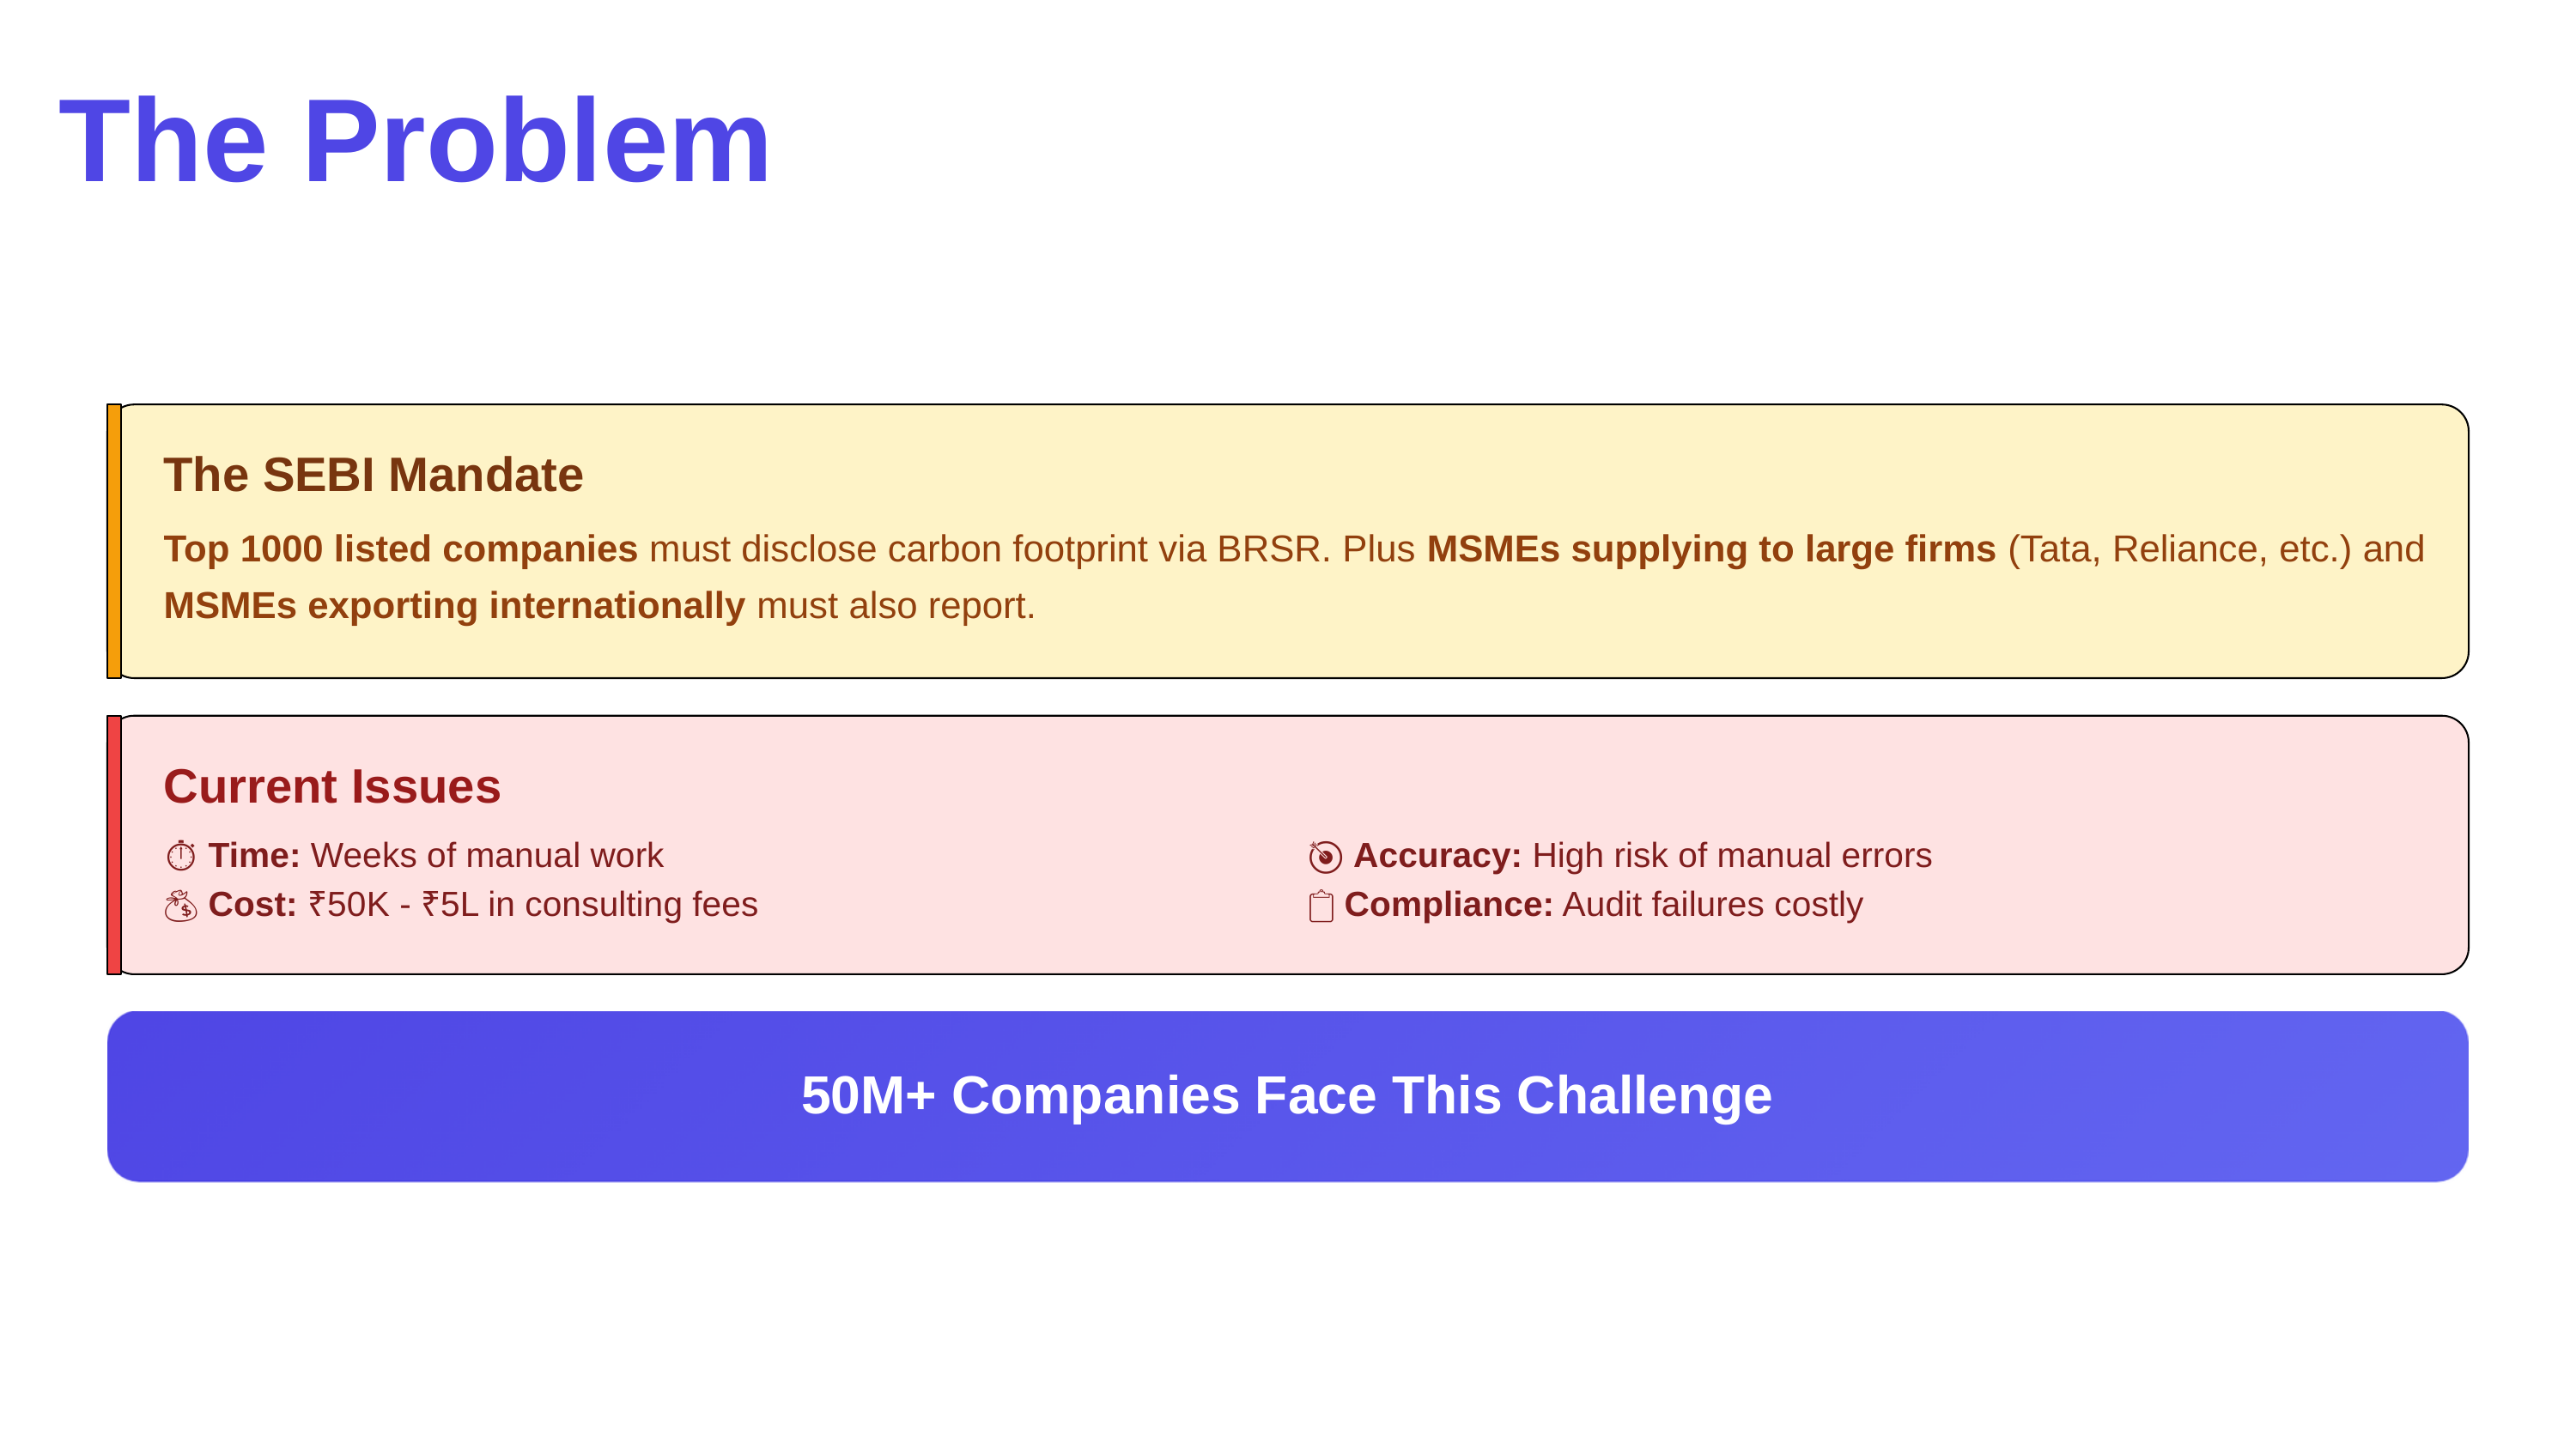

The Problem

The SEBI Mandate
Top 1000 listed companies must disclose carbon footprint via BRSR. Plus MSMEs supplying to large firms (Tata, Reliance, etc.) and MSMEs exporting internationally must also report.

Current Issues
⏱️ Time: Weeks of manual work
🎯 Accuracy: High risk of manual errors
💰 Cost: ₹50K - ₹5L in consulting fees
📋 Compliance: Audit failures costly

50M+ Companies Face This Challenge